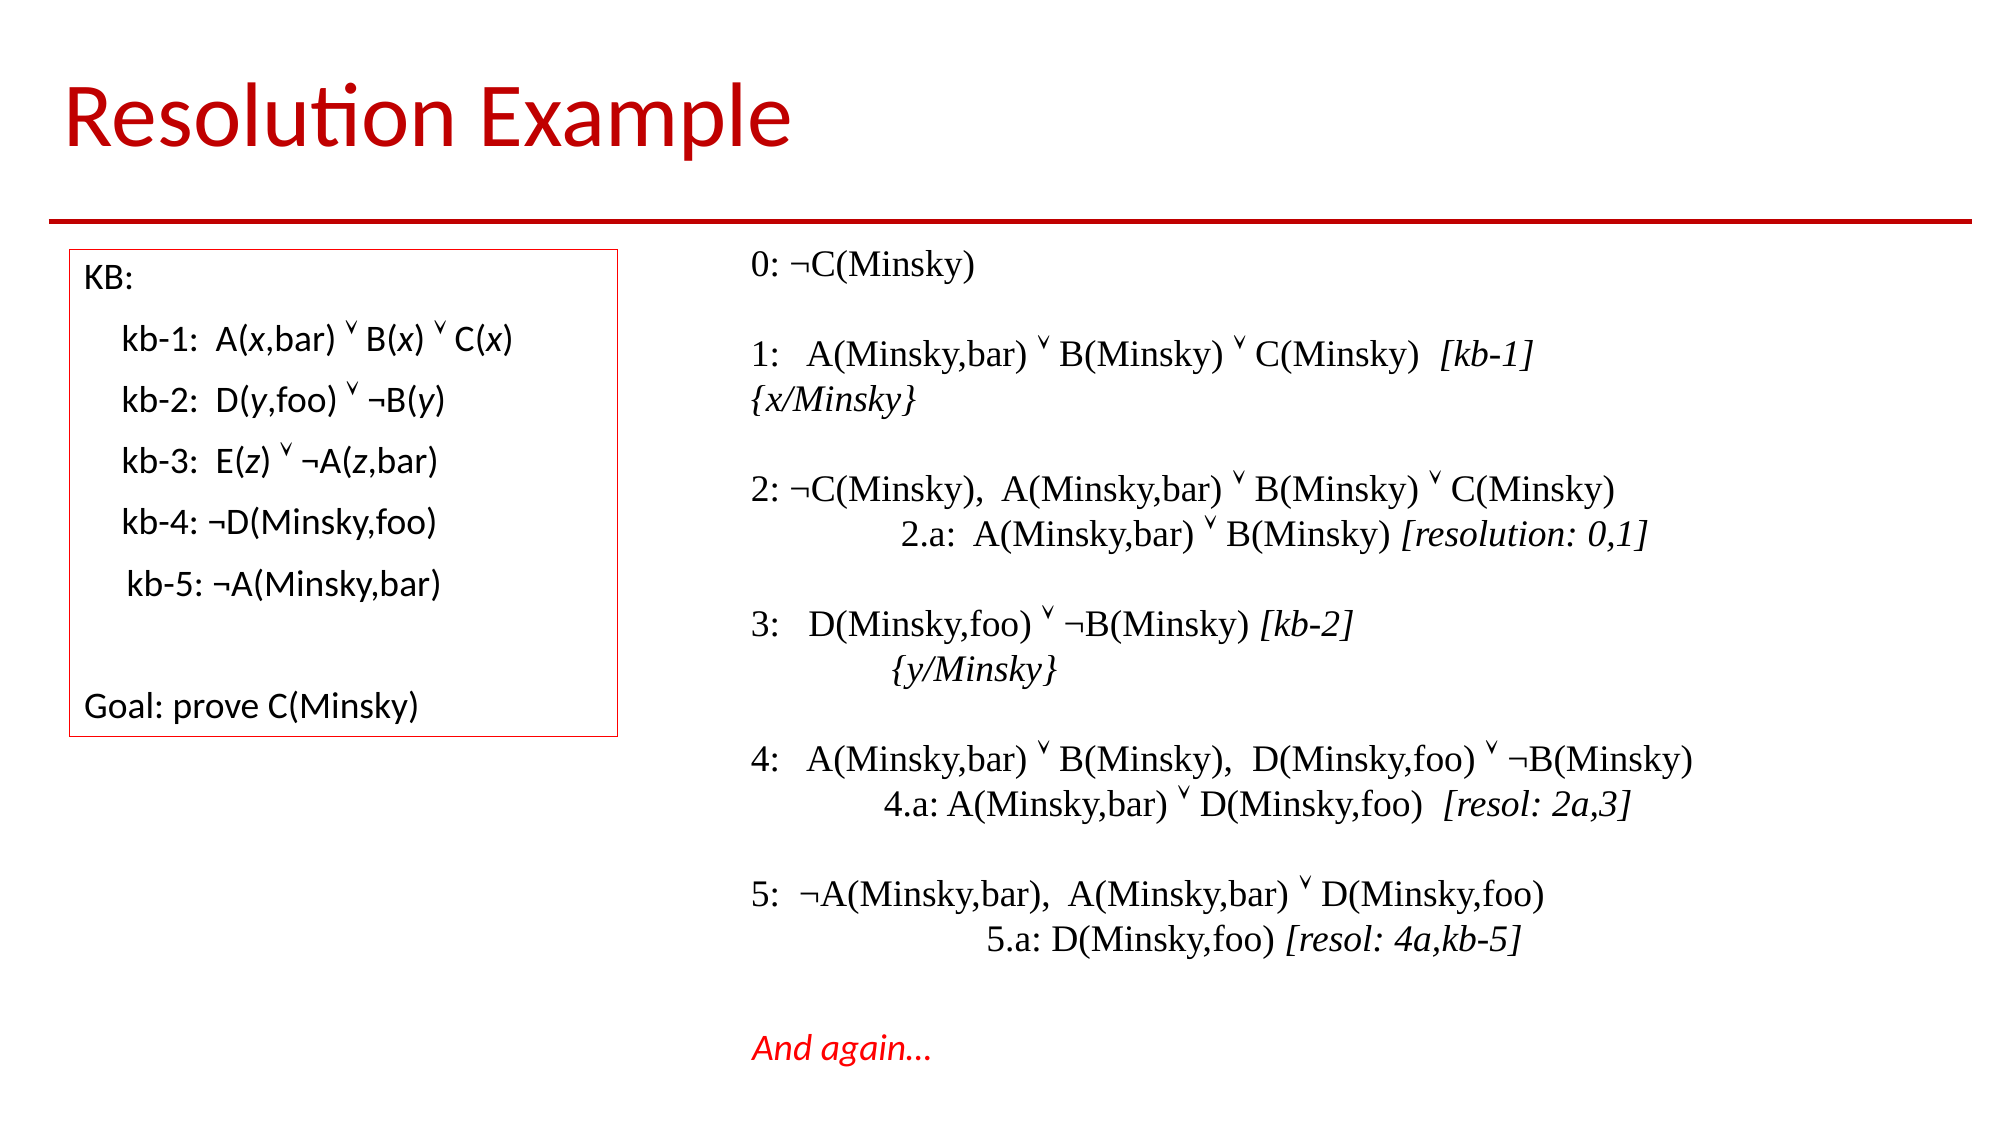

# Resolution Example
0: ¬C(Minsky)

1:   A(Minsky,bar) ∨ B(Minsky) ∨ C(Minsky)  [kb-1] 	{x/Minsky}

2: ¬C(Minsky),  A(Minsky,bar) ∨ B(Minsky) ∨ C(Minsky)
	2.a:  A(Minsky,bar) ∨ B(Minsky) [resolution: 0,1]

3:   D(Minsky,foo) ∨ ¬B(Minsky) [kb-2]
	 {y/Minsky}

4:   A(Minsky,bar) ∨ B(Minsky),  D(Minsky,foo) ∨ ¬B(Minsky)
              4.a: A(Minsky,bar) ∨ D(Minsky,foo)  [resol: 2a,3]

5:  ¬A(Minsky,bar),  A(Minsky,bar) ∨ D(Minsky,foo)
	         5.a: D(Minsky,foo) [resol: 4a,kb-5]

KB:
	kb-1:  A(x,bar) ∨ B(x) ∨ C(x)
	kb-2:  D(y,foo) ∨ ¬B(y)
	kb-3:  E(z) ∨ ¬A(z,bar)
	kb-4: ¬D(Minsky,foo)
     kb-5: ¬A(Minsky,bar)

Goal: prove C(Minsky)

And again…